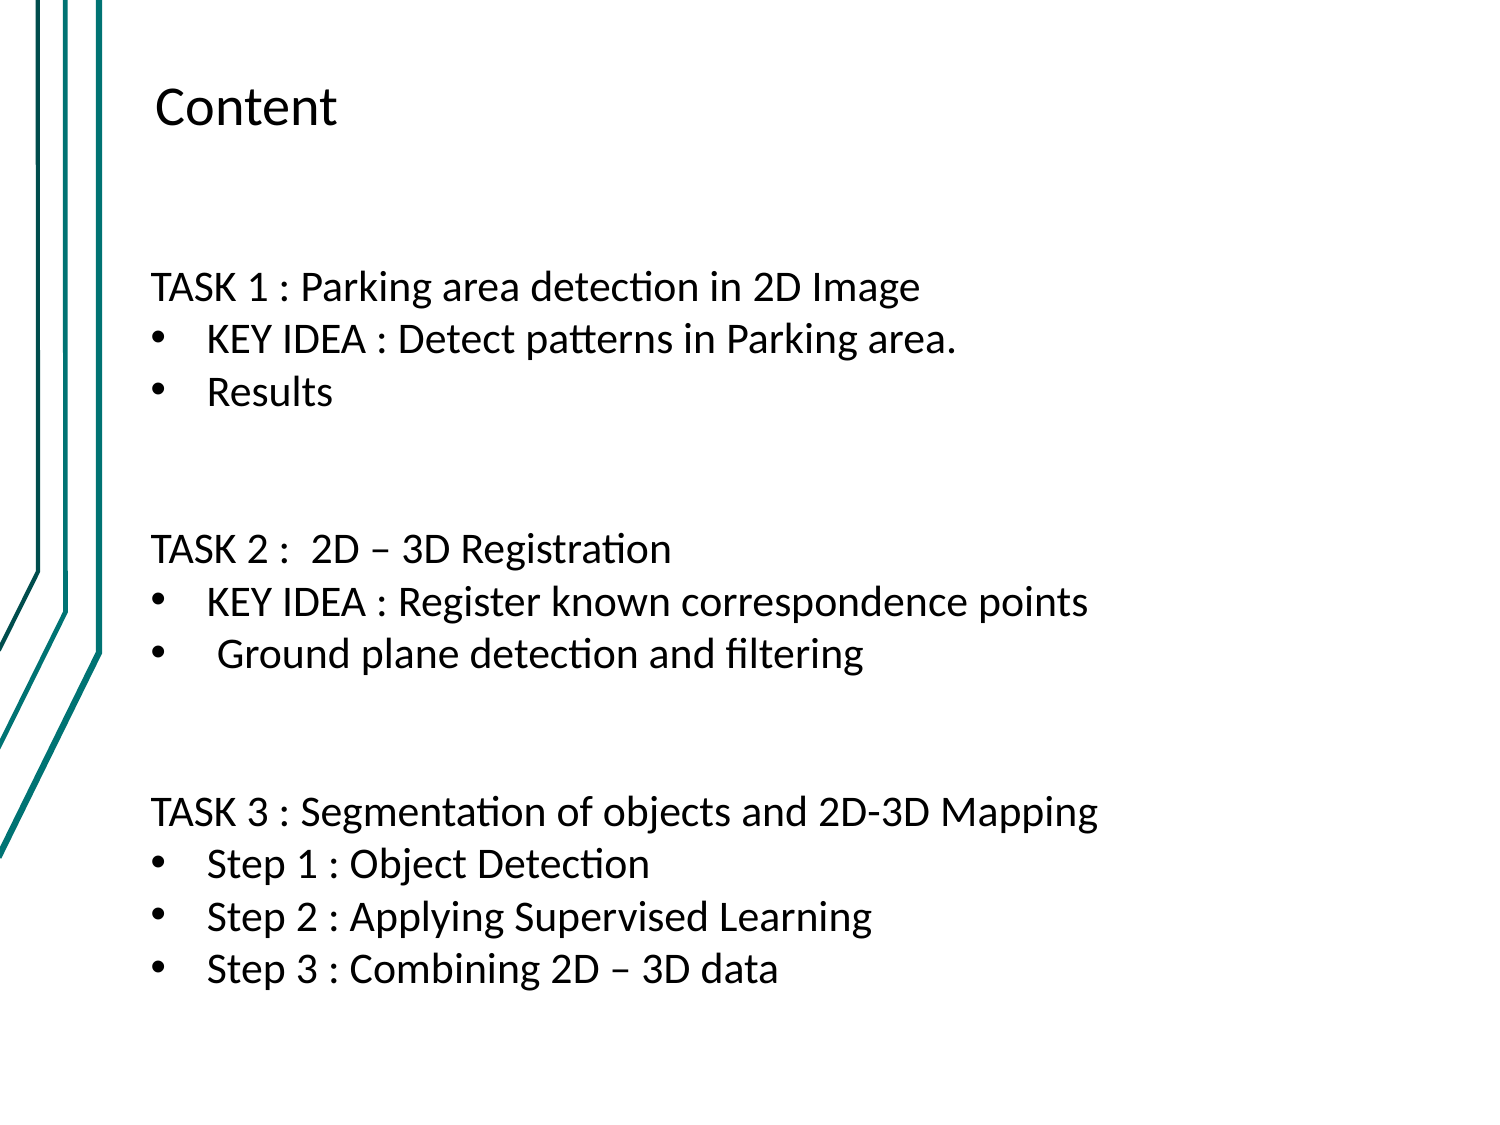

# Content
TASK 1 : Parking area detection in 2D Image
KEY IDEA : Detect patterns in Parking area.
Results

TASK 2 :  2D – 3D Registration
KEY IDEA : Register known correspondence points
 Ground plane detection and filtering

TASK 3 : Segmentation of objects and 2D-3D Mapping
Step 1 : Object Detection
Step 2 : Applying Supervised Learning
Step 3 : Combining 2D – 3D data